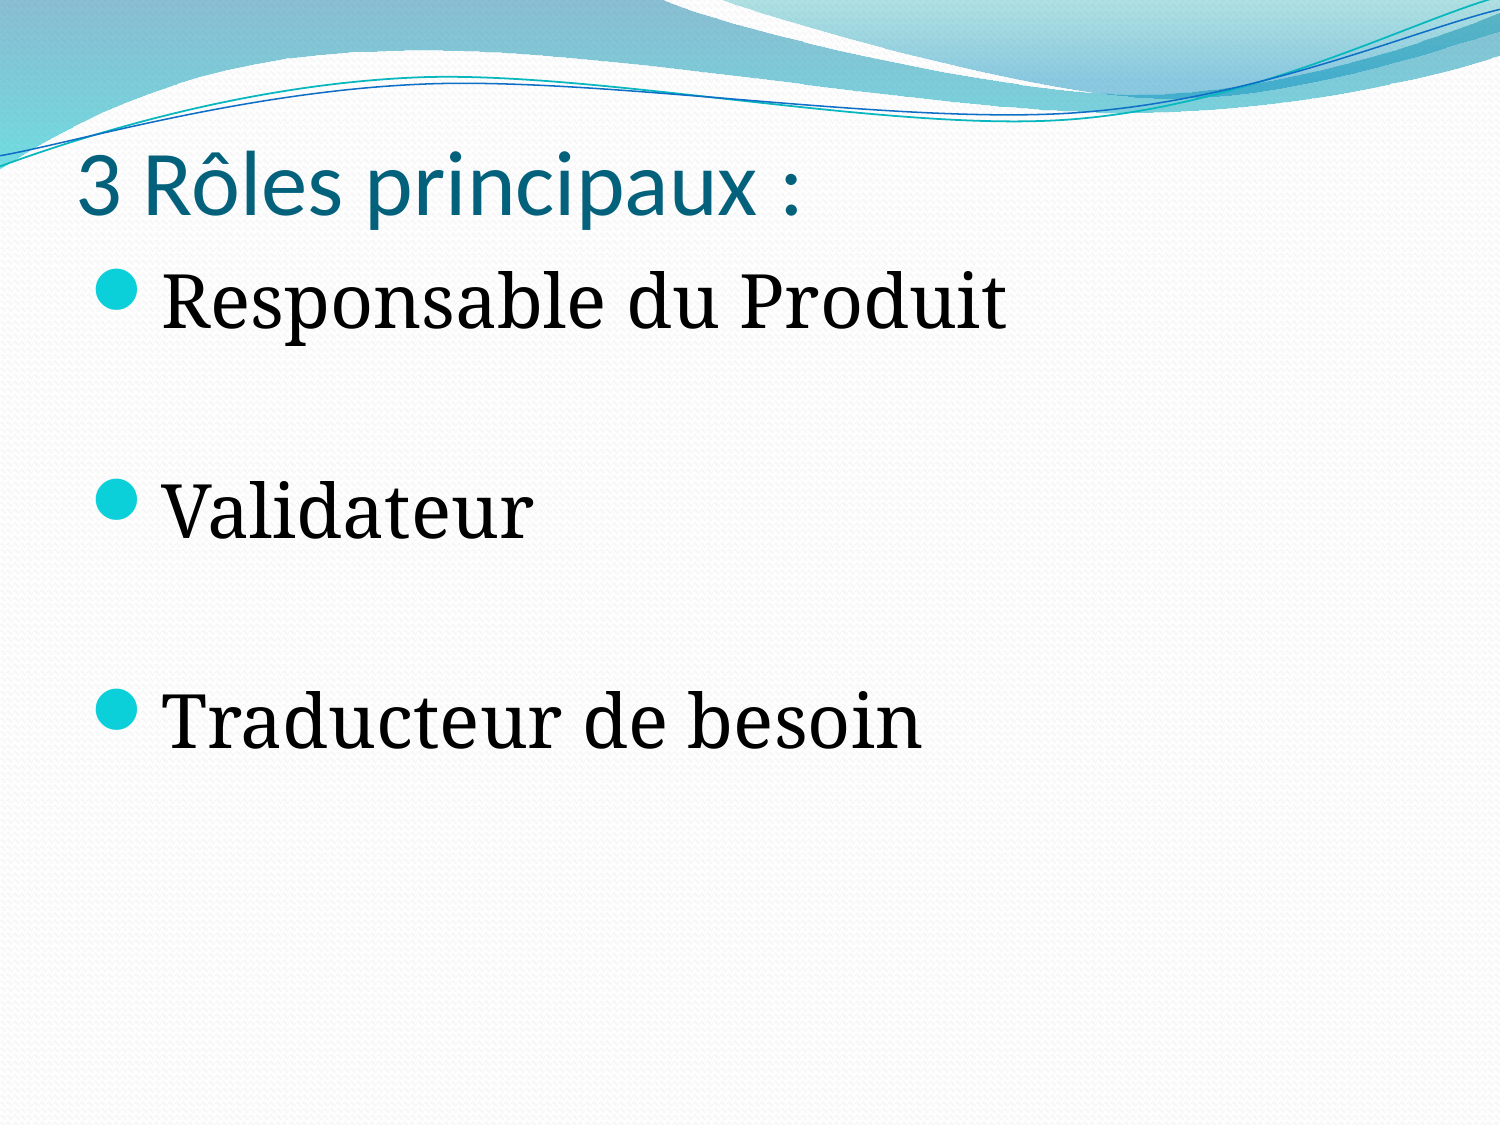

# 3 Rôles principaux :
Responsable du Produit

Validateur

Traducteur de besoin